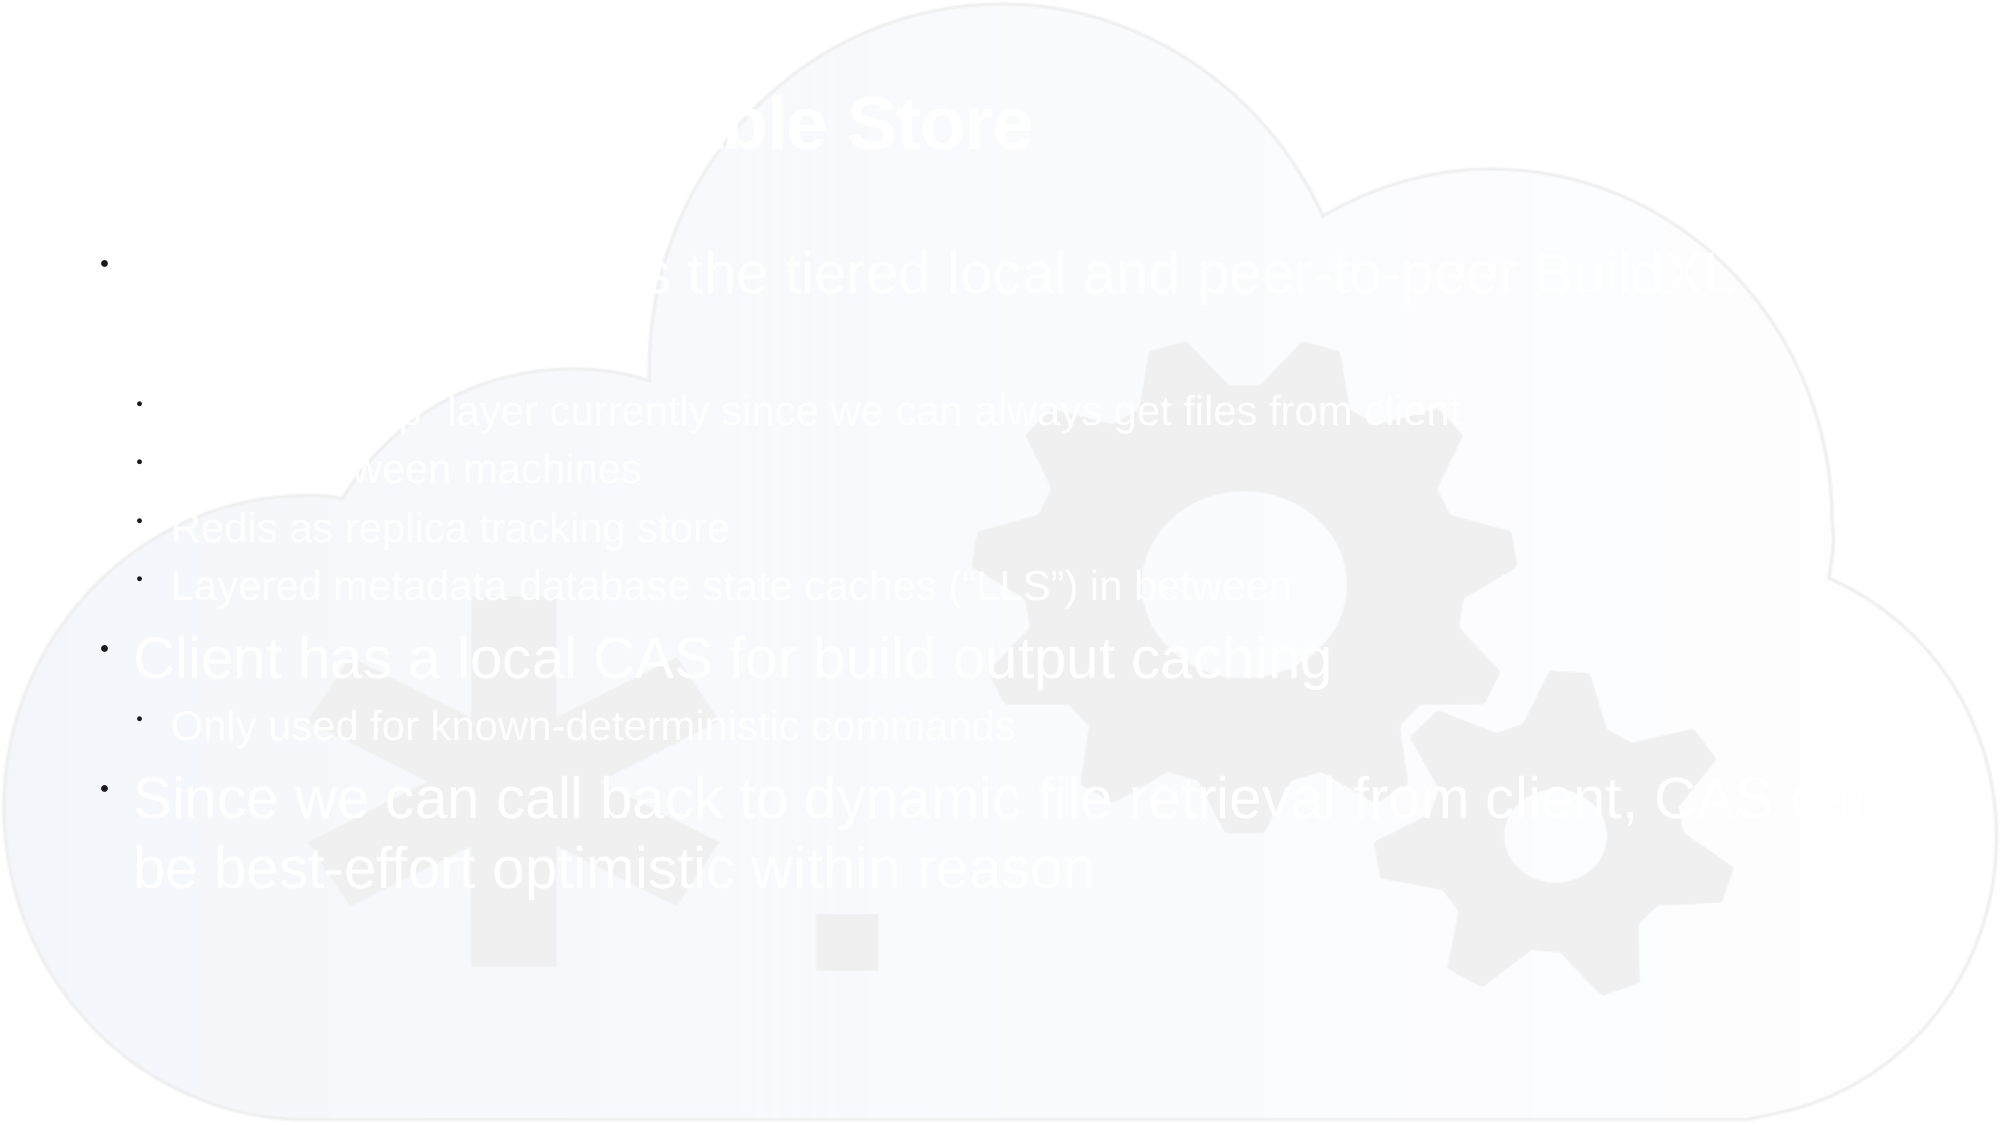

# Content Addressable Store
Implementation uses the tiered local and peer-to-peer BuildXL cache system
No “backdrop” layer currently since we can always get files from client
gRPC between machines
Redis as replica tracking store
Layered metadata database state caches (“LLS”) in between
Client has a local CAS for build output caching
Only used for known-deterministic commands
Since we can call back to dynamic file retrieval from client, CAS can be best-effort optimistic within reason